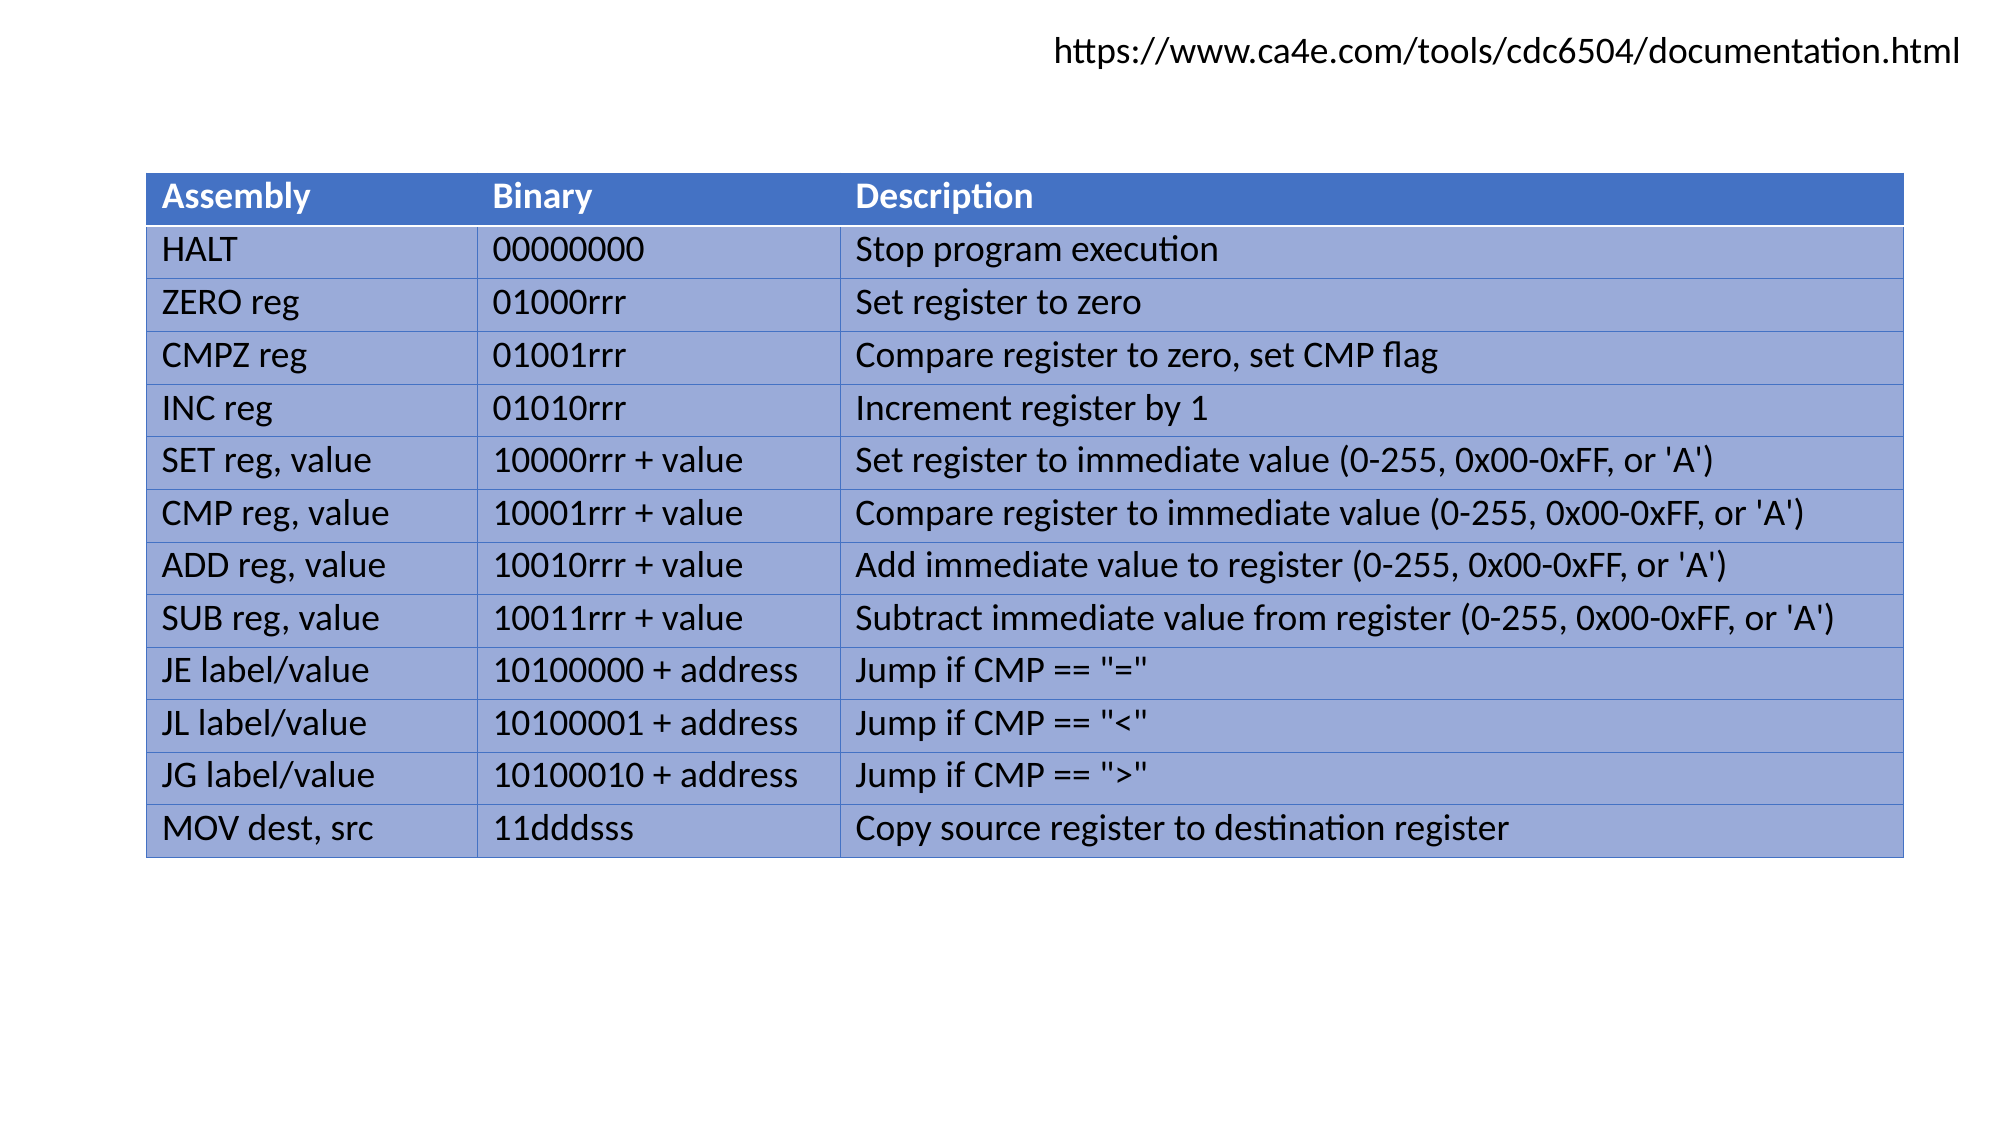

https://www.ca4e.com/tools/cdc6504/documentation.html
| Assembly | Binary | Description |
| --- | --- | --- |
| HALT | 00000000 | Stop program execution |
| ZERO reg | 01000rrr | Set register to zero |
| CMPZ reg | 01001rrr | Compare register to zero, set CMP flag |
| INC reg | 01010rrr | Increment register by 1 |
| SET reg, value | 10000rrr + value | Set register to immediate value (0-255, 0x00-0xFF, or 'A') |
| CMP reg, value | 10001rrr + value | Compare register to immediate value (0-255, 0x00-0xFF, or 'A') |
| ADD reg, value | 10010rrr + value | Add immediate value to register (0-255, 0x00-0xFF, or 'A') |
| SUB reg, value | 10011rrr + value | Subtract immediate value from register (0-255, 0x00-0xFF, or 'A') |
| JE label/value | 10100000 + address | Jump if CMP == "=" |
| JL label/value | 10100001 + address | Jump if CMP == "<" |
| JG label/value | 10100010 + address | Jump if CMP == ">" |
| MOV dest, src | 11dddsss | Copy source register to destination register |